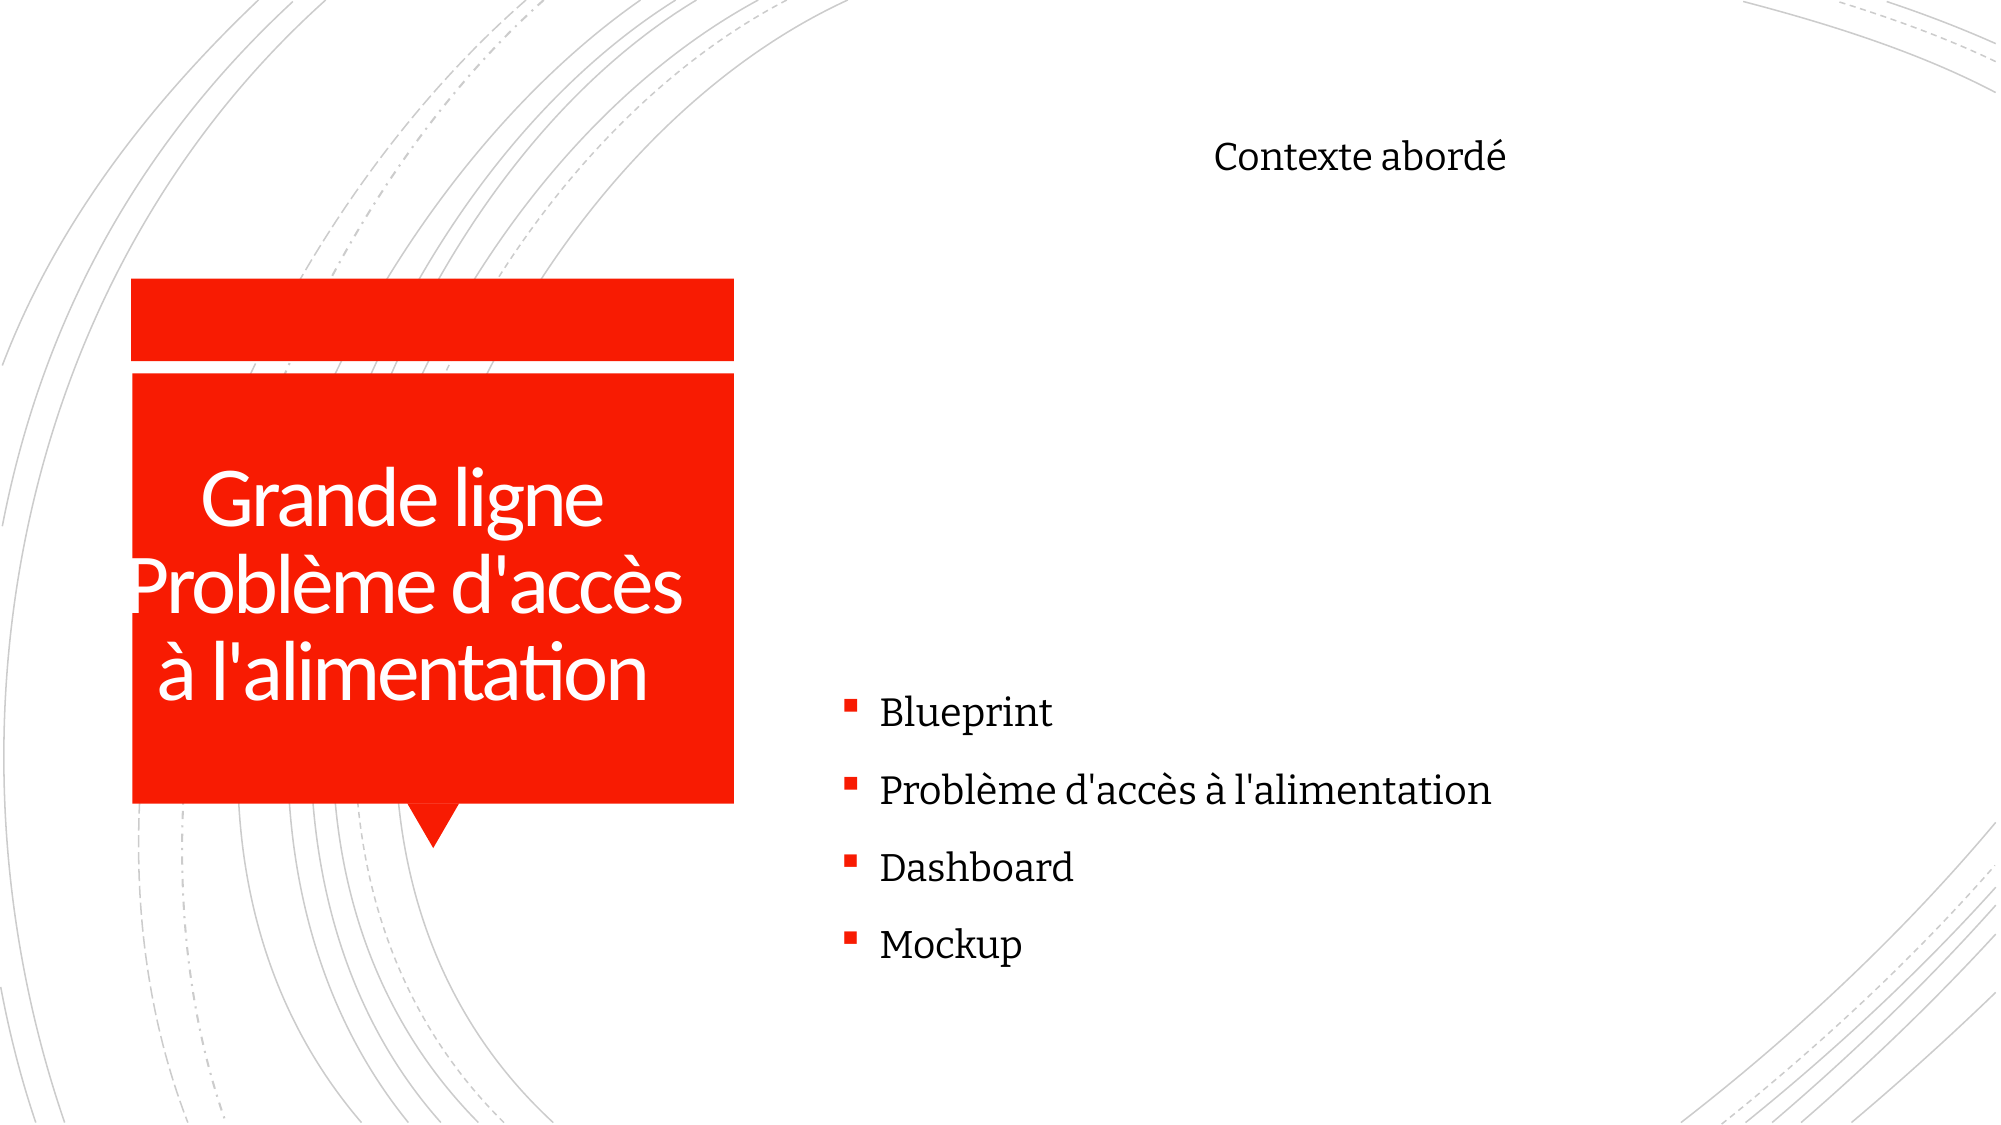

Contexte abordé
Grande ligne
Problème d'accès à l'alimentation

Blueprint
Problème d'accès à l'alimentation
Dashboard
Mockup